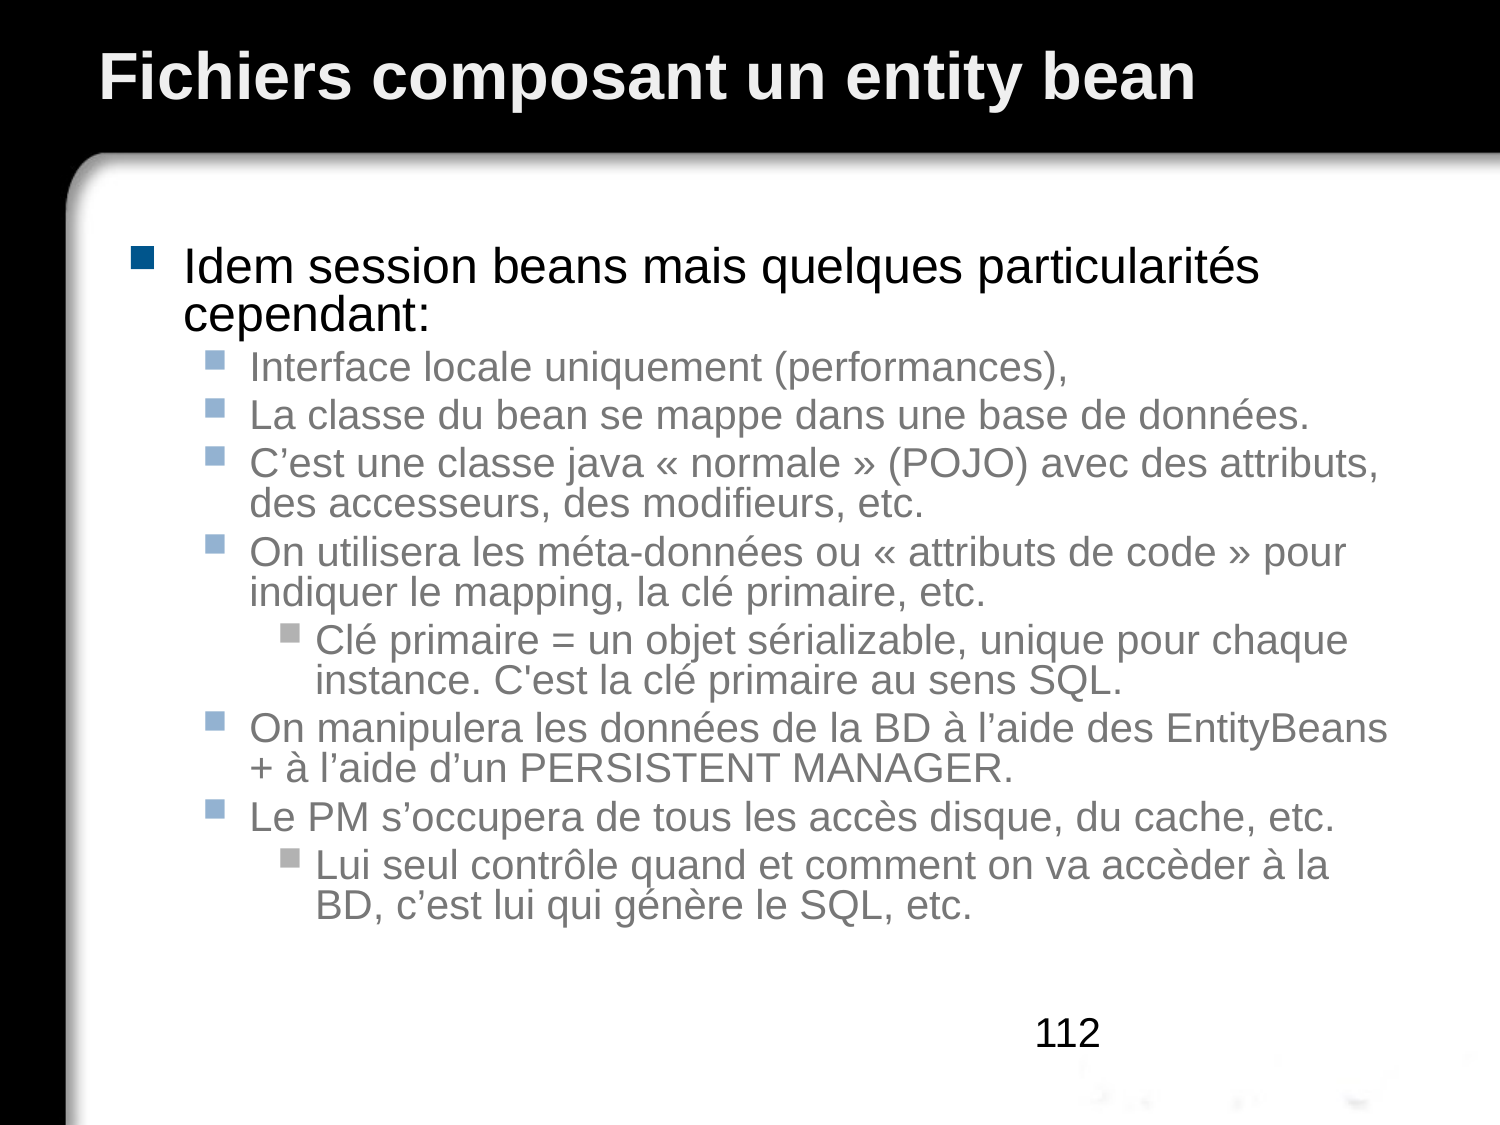

# Fichiers composant un entity bean
Idem session beans mais quelques particularités cependant:
Interface locale uniquement (performances),
La classe du bean se mappe dans une base de données.
C’est une classe java « normale » (POJO) avec des attributs, des accesseurs, des modifieurs, etc.
On utilisera les méta-données ou « attributs de code » pour indiquer le mapping, la clé primaire, etc.
Clé primaire = un objet sérializable, unique pour chaque instance. C'est la clé primaire au sens SQL.
On manipulera les données de la BD à l’aide des EntityBeans + à l’aide d’un PERSISTENT MANAGER.
Le PM s’occupera de tous les accès disque, du cache, etc.
Lui seul contrôle quand et comment on va accèder à la BD, c’est lui qui génère le SQL, etc.